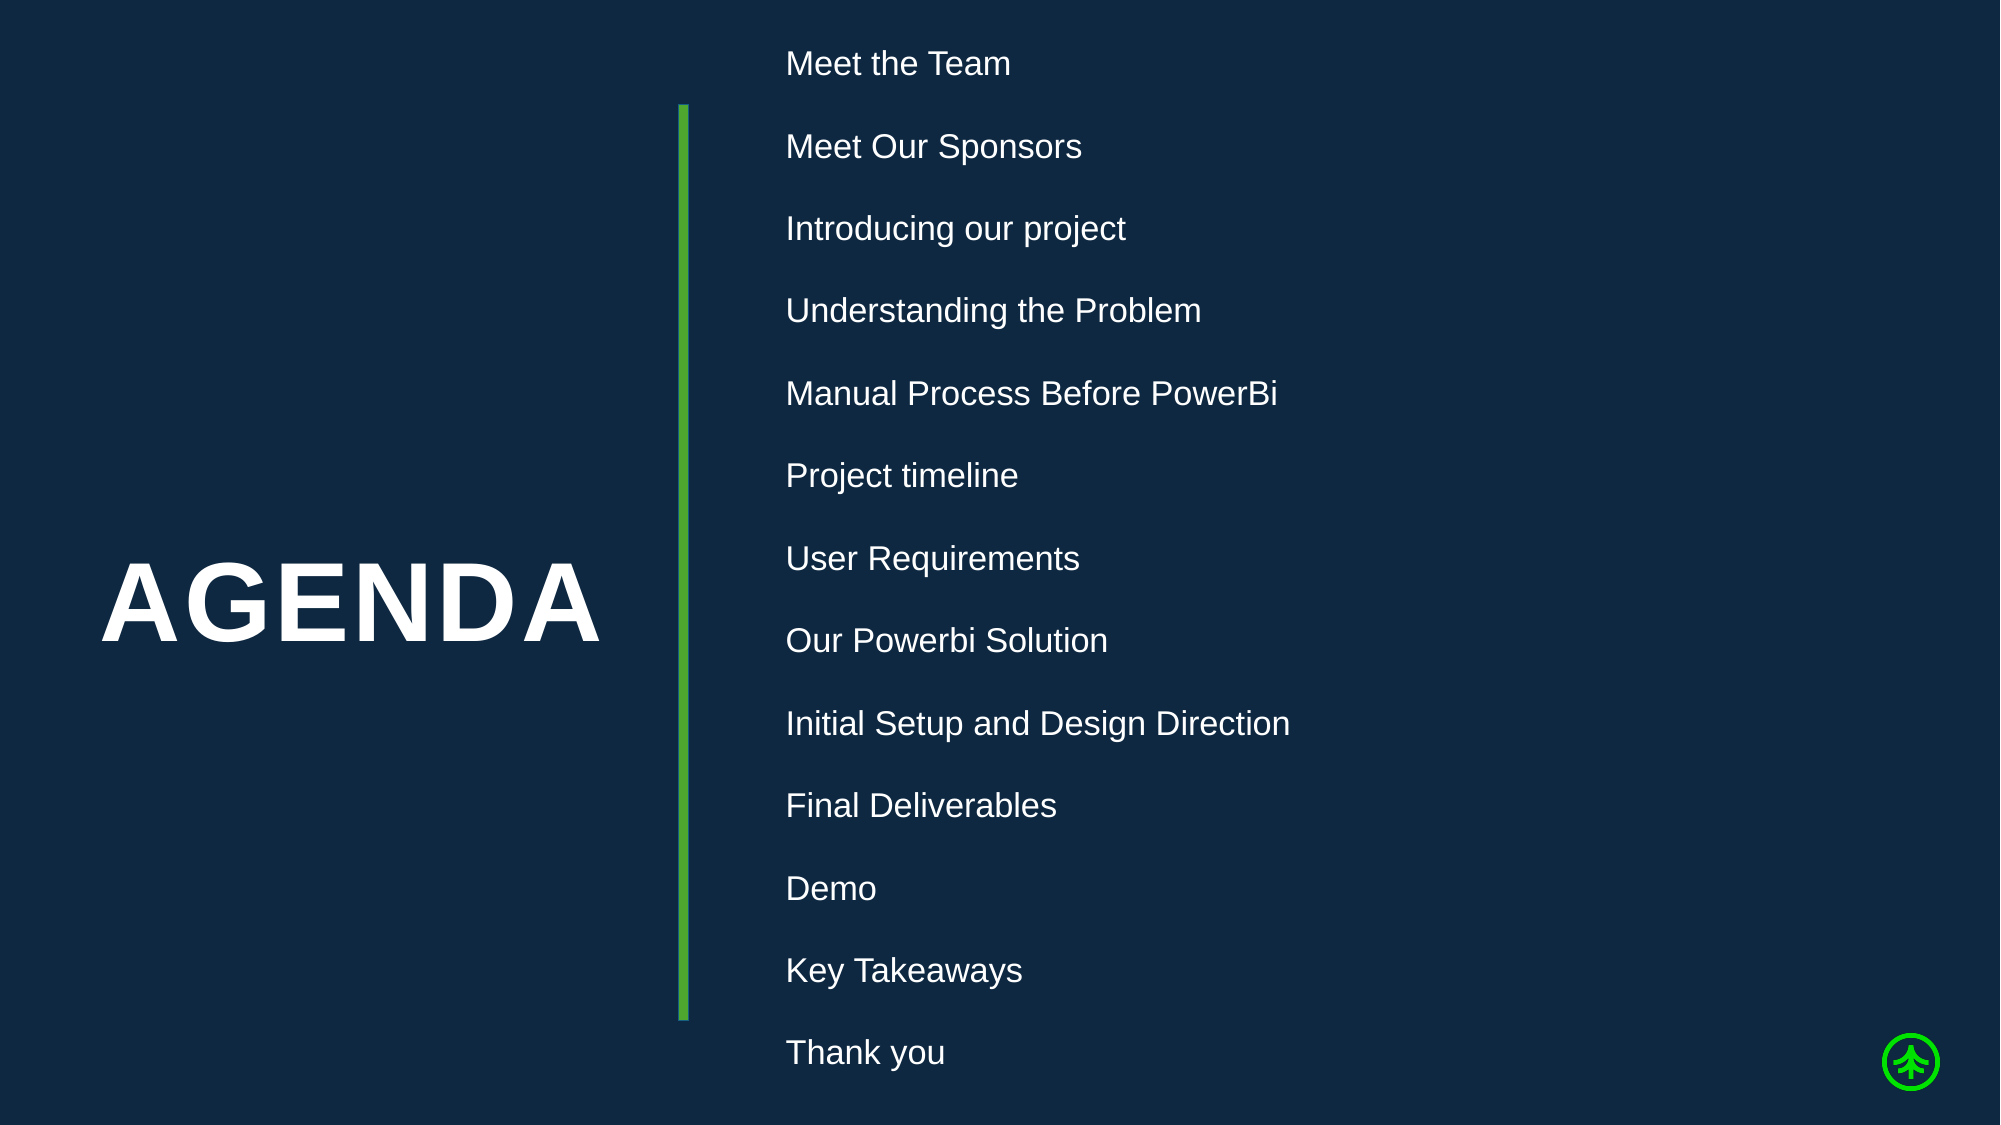

Meet the Team
Meet Our Sponsors
Introducing our project
Understanding the Problem
Manual Process Before PowerBi
Project timeline
User Requirements
Our Powerbi Solution
Initial Setup and Design Direction
Final Deliverables
Demo
Key Takeaways
Thank you

AGENDA